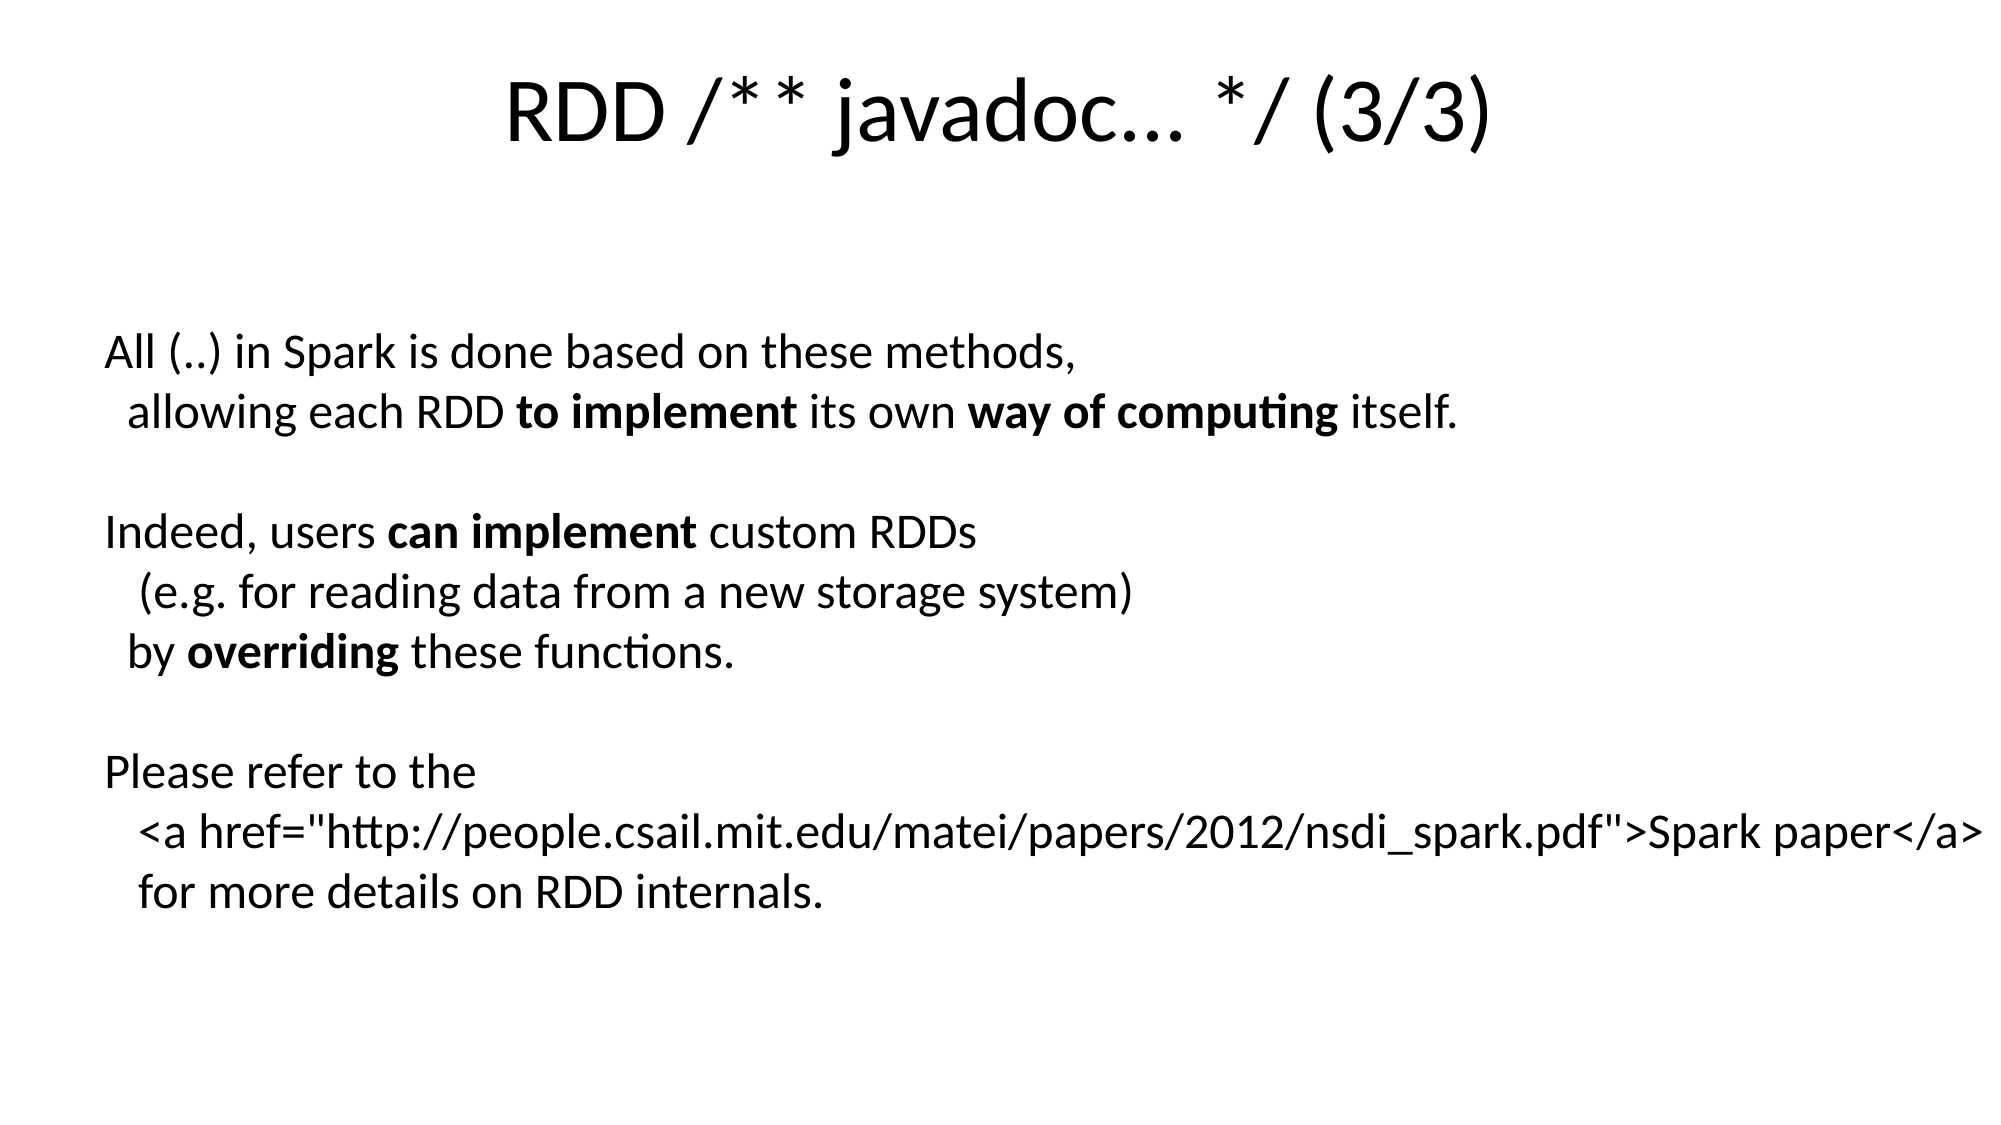

# RDD /** javadoc... */ (3/3)
All (..) in Spark is done based on these methods,
  allowing each RDD to implement its own way of computing itself.

Indeed, users can implement custom RDDs
   (e.g. for reading data from a new storage system)
  by overriding these functions.

Please refer to the
   <a href="http://people.csail.mit.edu/matei/papers/2012/nsdi_spark.pdf">Spark paper</a>
   for more details on RDD internals.